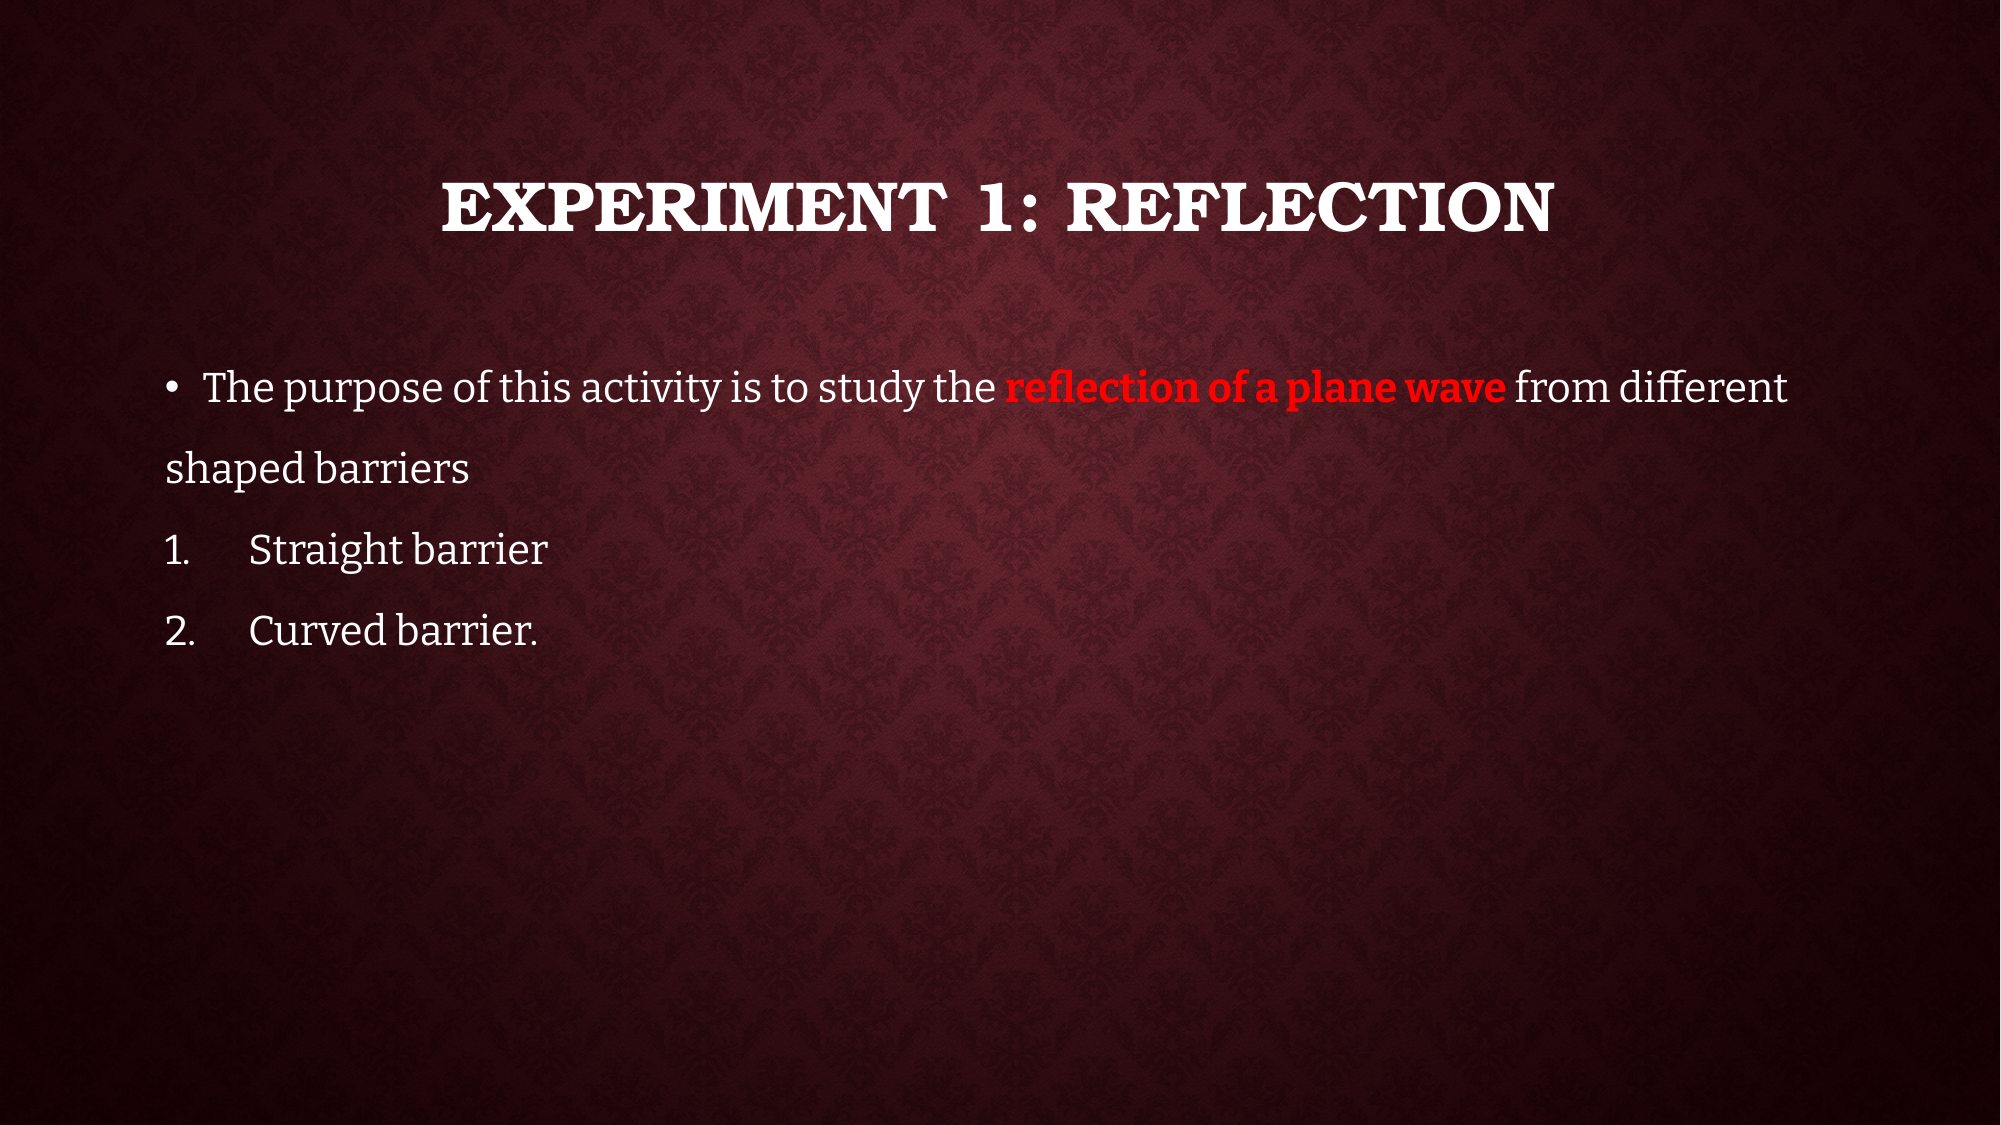

# Experiment 1: Reflection
The purpose of this activity is to study the reflection of a plane wave from different
shaped barriers
 Straight barrier
 Curved barrier.